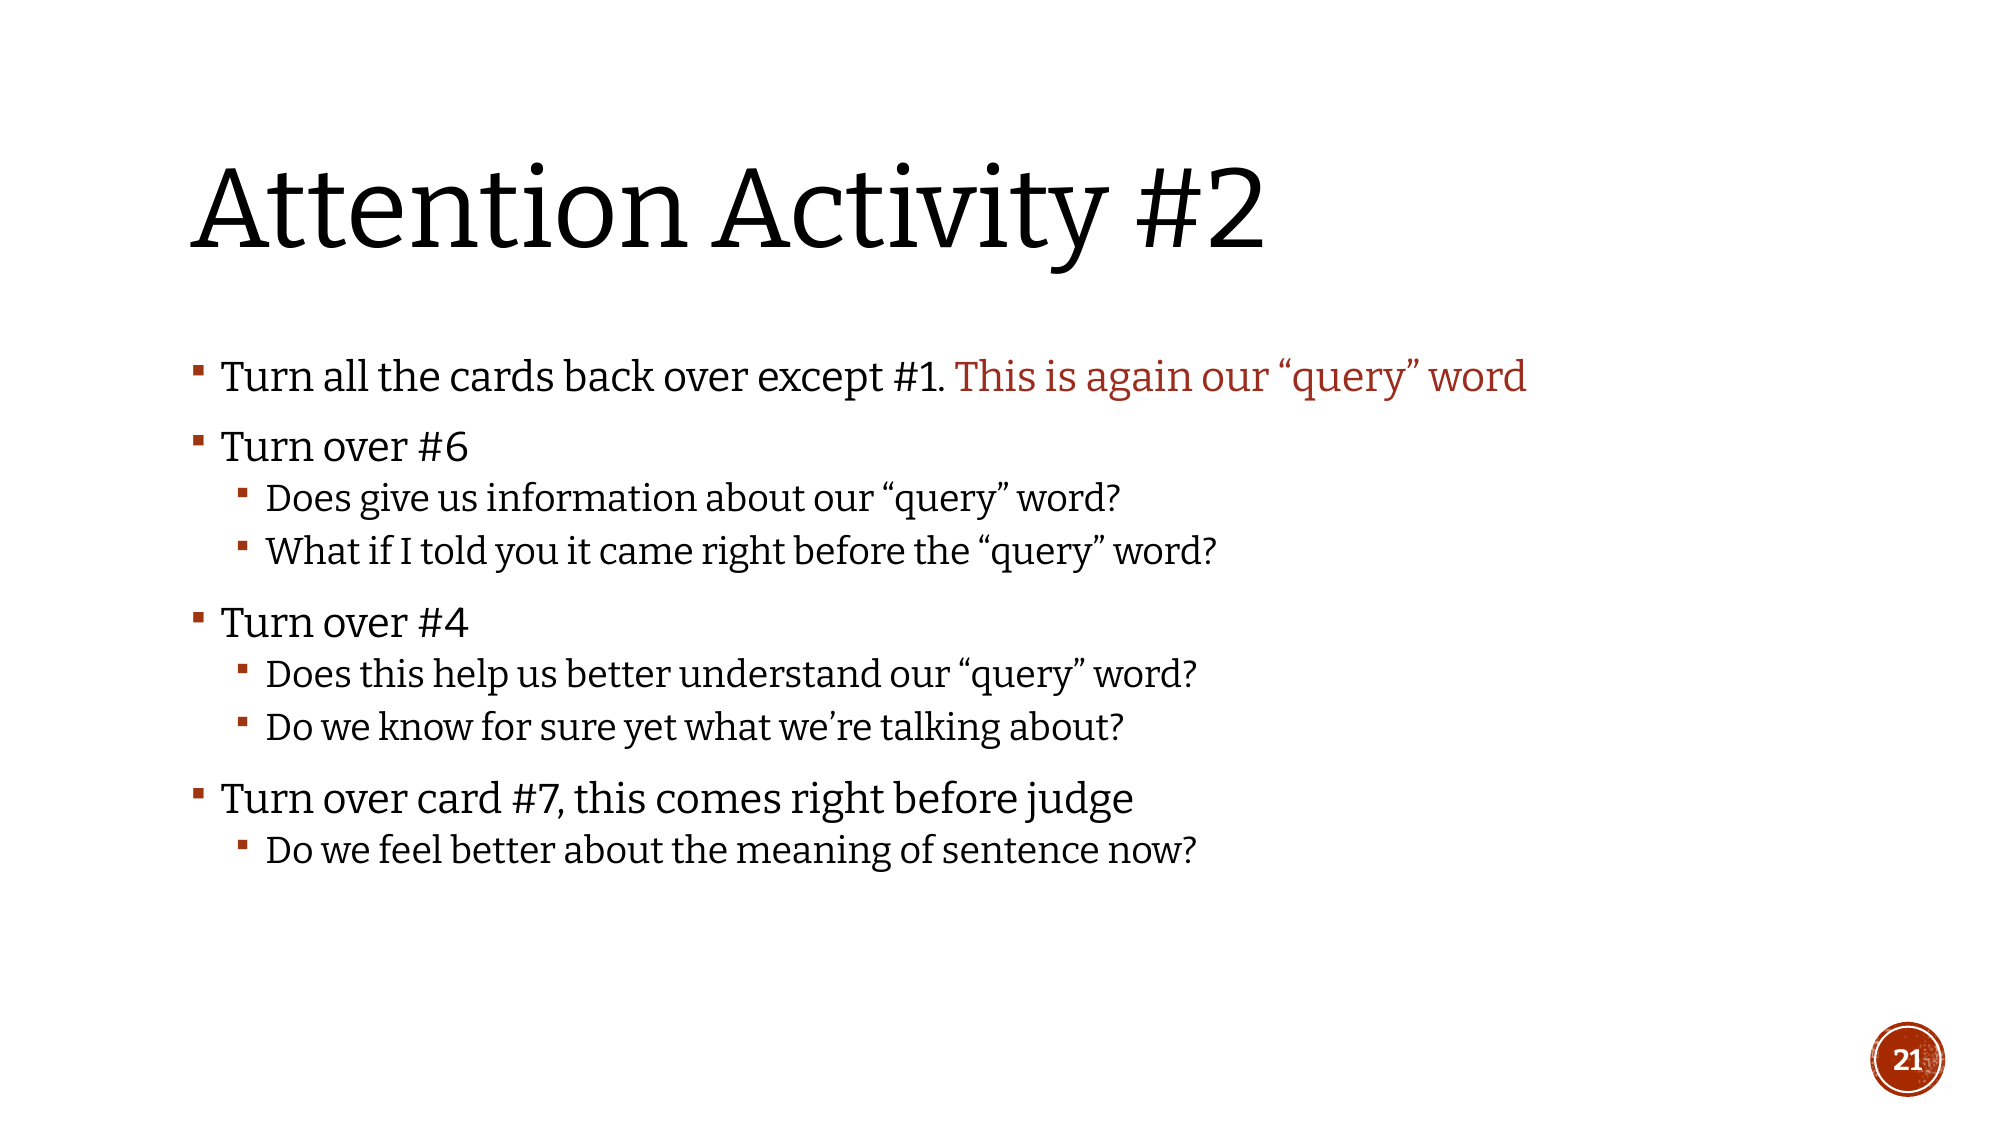

# Attention Activity #2
Turn all the cards back over except #1. This is again our “query” word
Turn over #6
Does give us information about our “query” word?
What if I told you it came right before the “query” word?
Turn over #4
Does this help us better understand our “query” word?
Do we know for sure yet what we’re talking about?
Turn over card #7, this comes right before judge
Do we feel better about the meaning of sentence now?
21